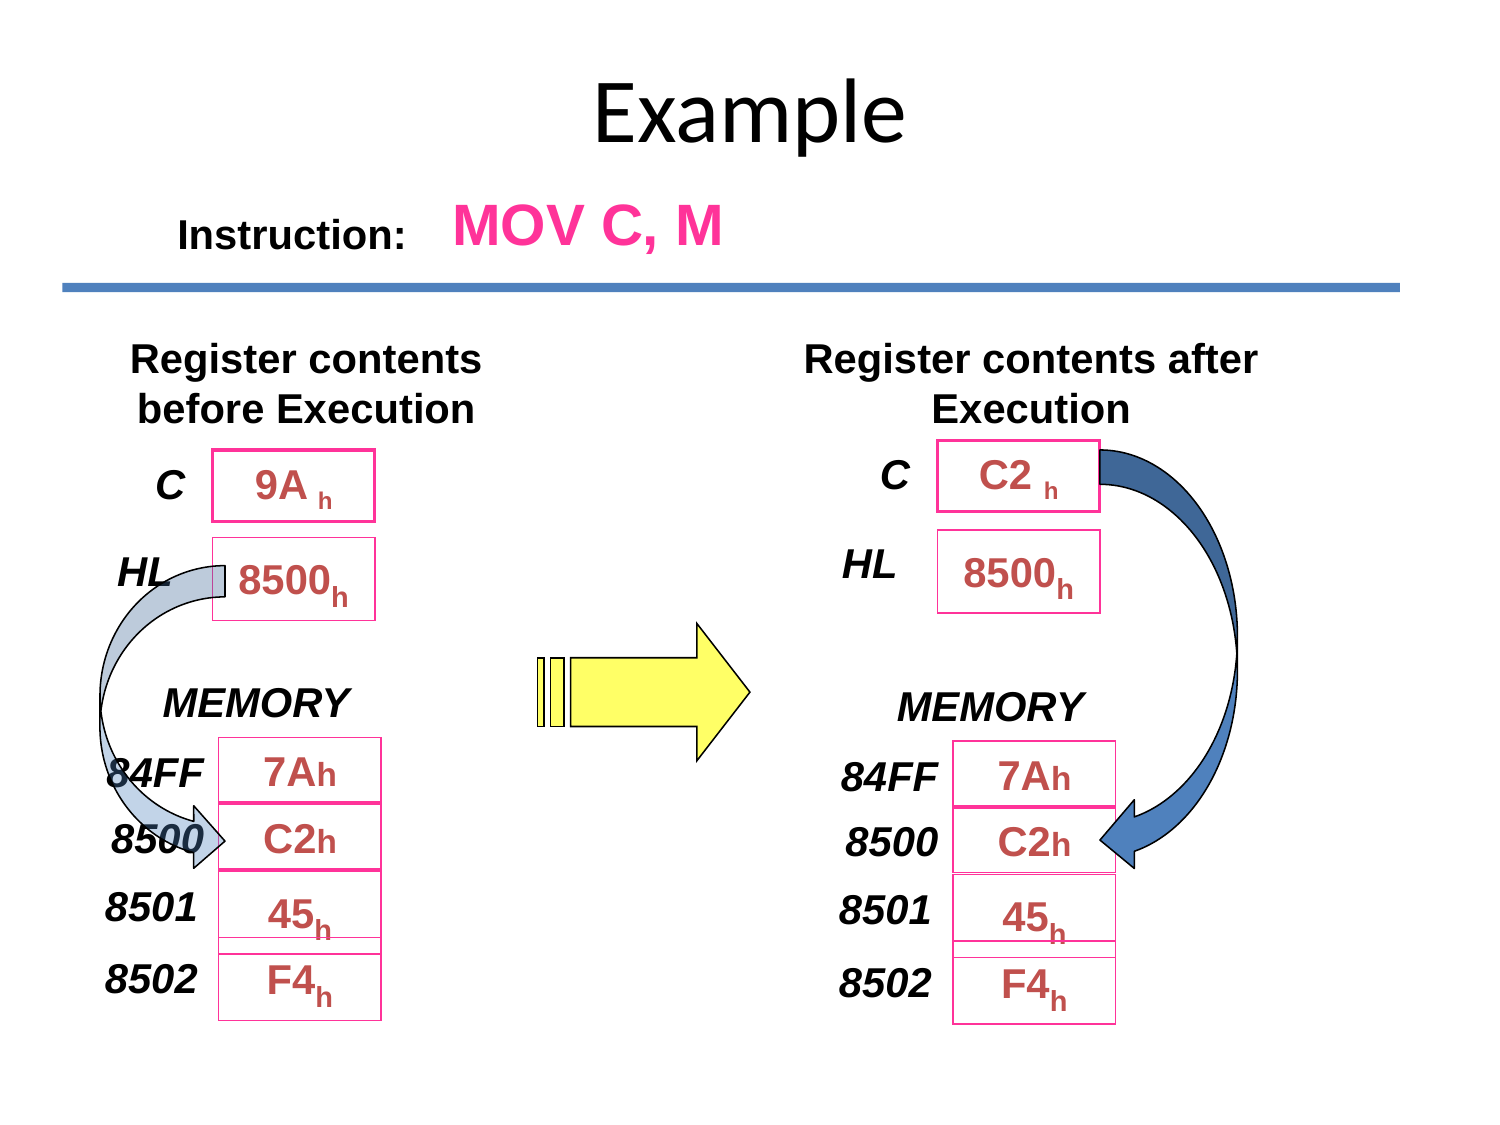

# Example
MOV C, M
Instruction:

Register contents before Execution
C
9A h
HL
8500h
Register contents after Execution
C
C2 h
HL
8500h
MEMORY
7Ah
84FF
8500
C2h
45h
8501
F4h
8502

MEMORY
7Ah
84FF
8500
C2h
45h
8501
F4h
8502